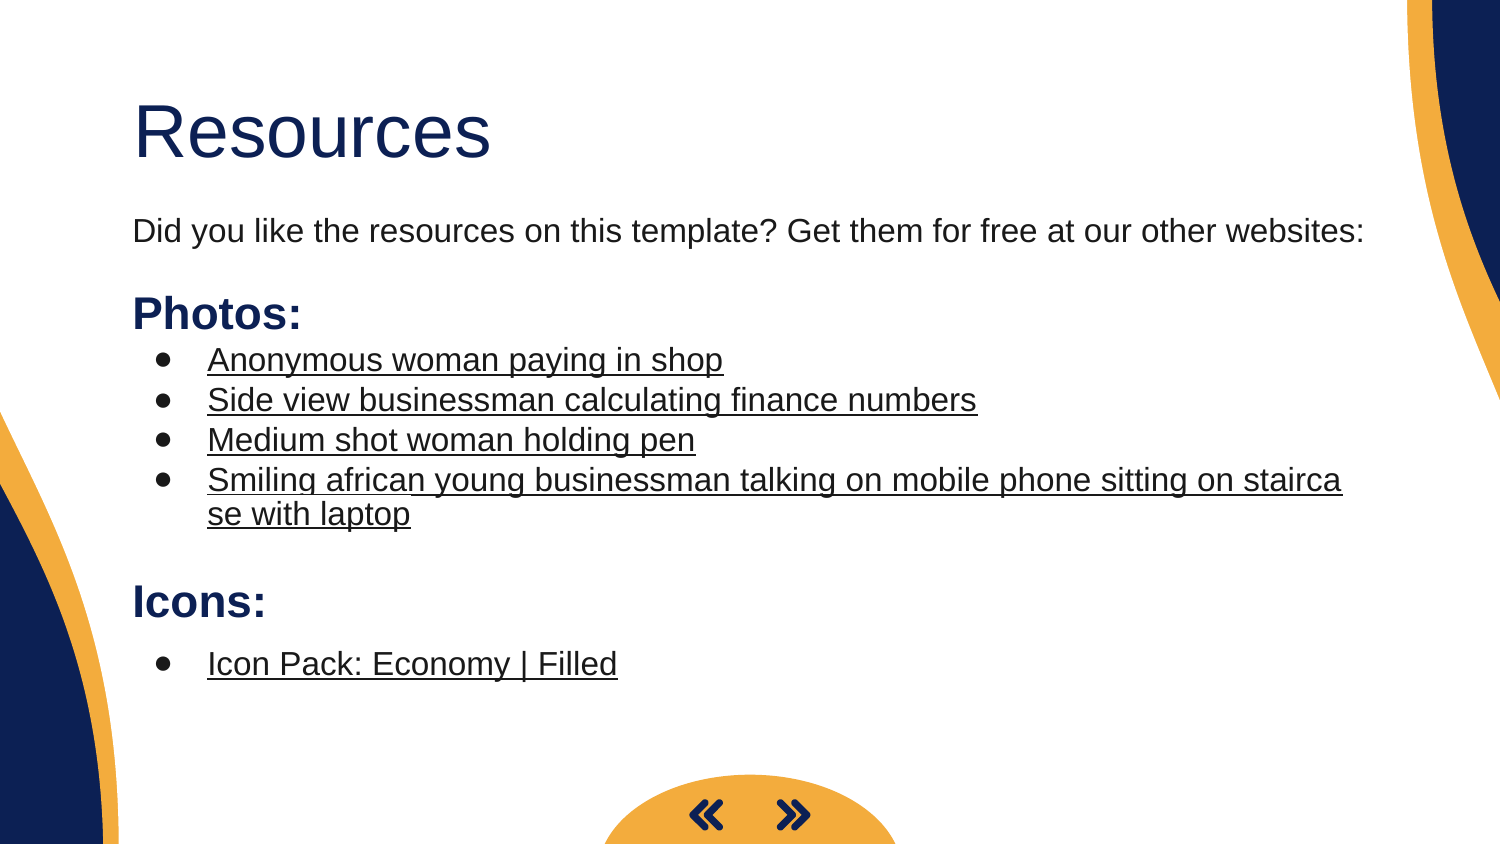

# Resources
Did you like the resources on this template? Get them for free at our other websites:

Photos:
Anonymous woman paying in shop
Side view businessman calculating finance numbers
Medium shot woman holding pen
Smiling african young businessman talking on mobile phone sitting on staircase with laptop

Icons:
Icon Pack: Economy | Filled